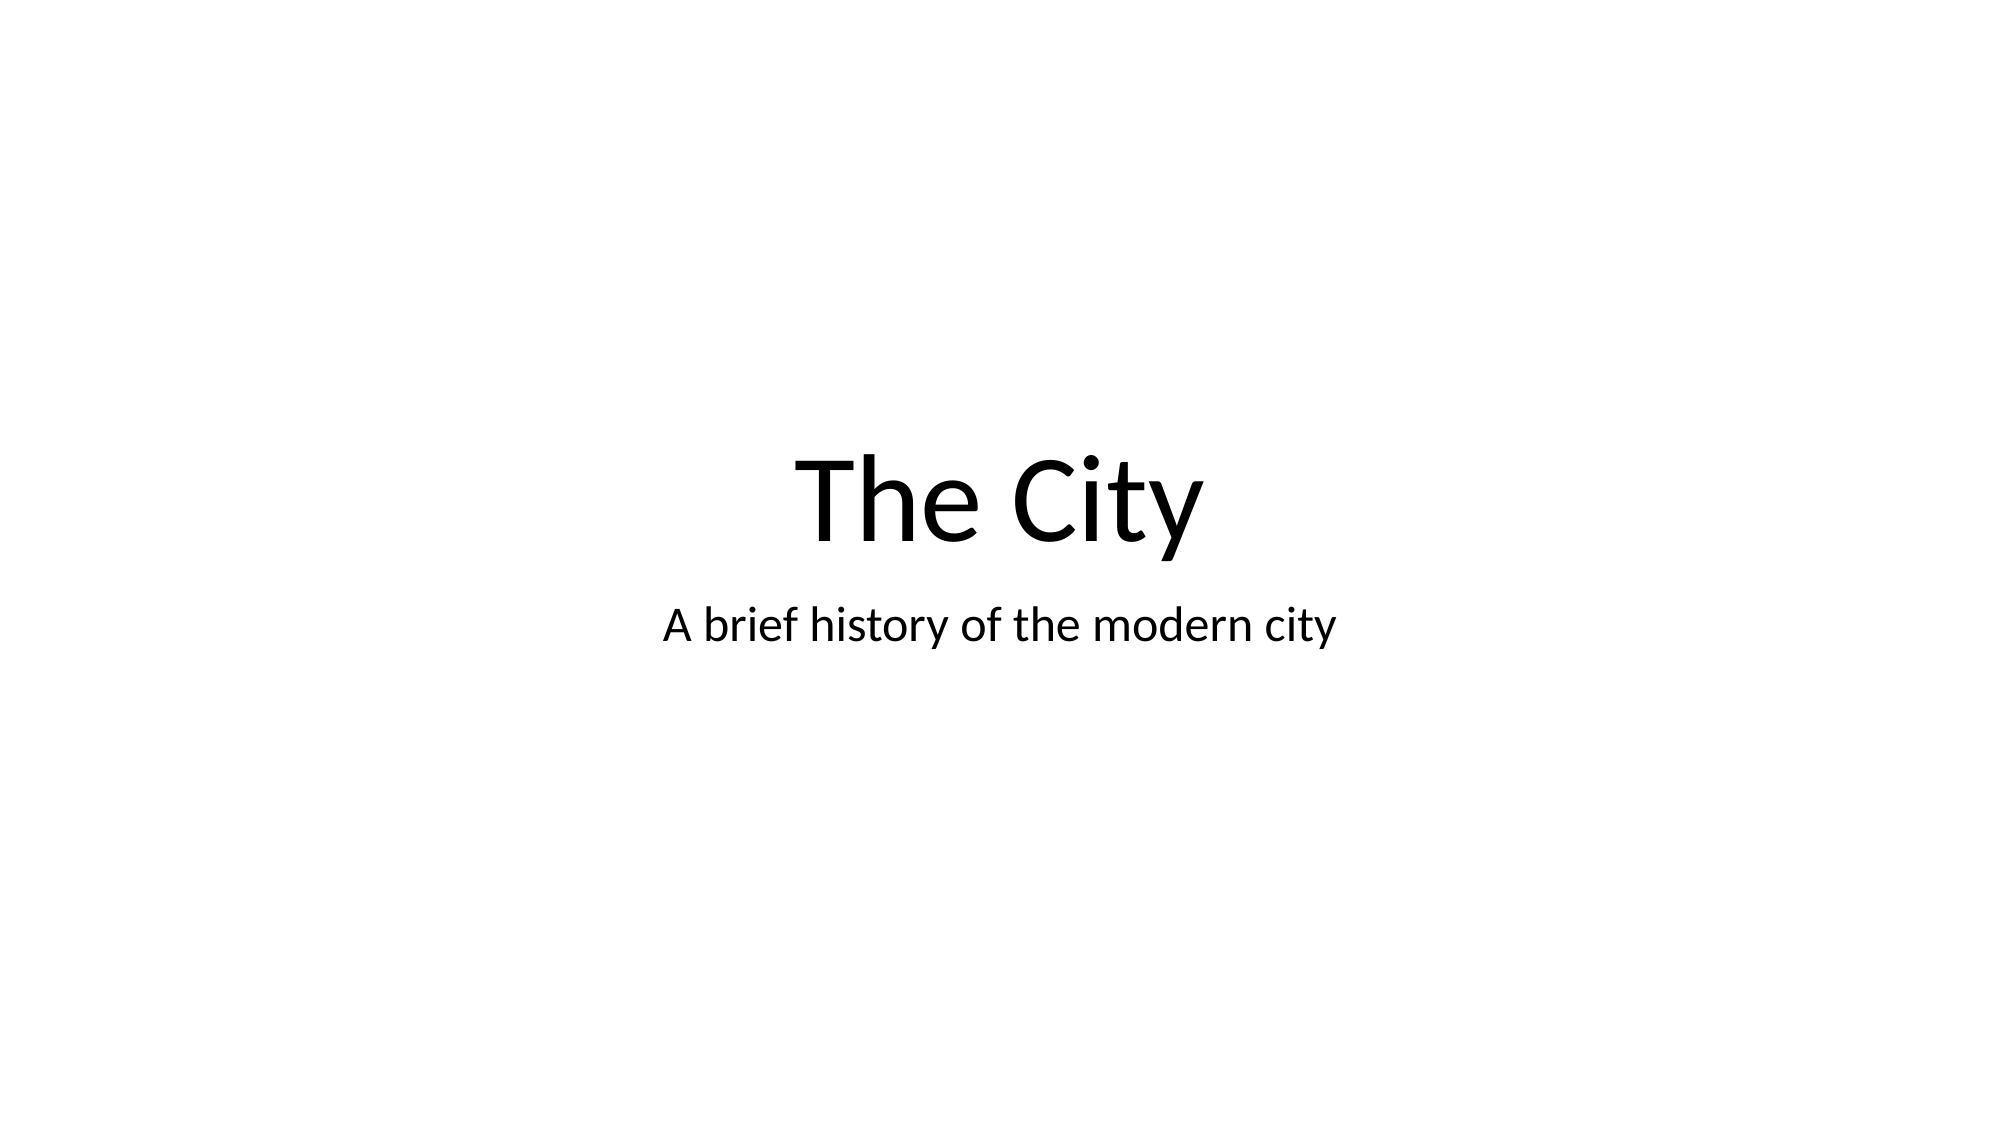

# The City
A brief history of the modern city